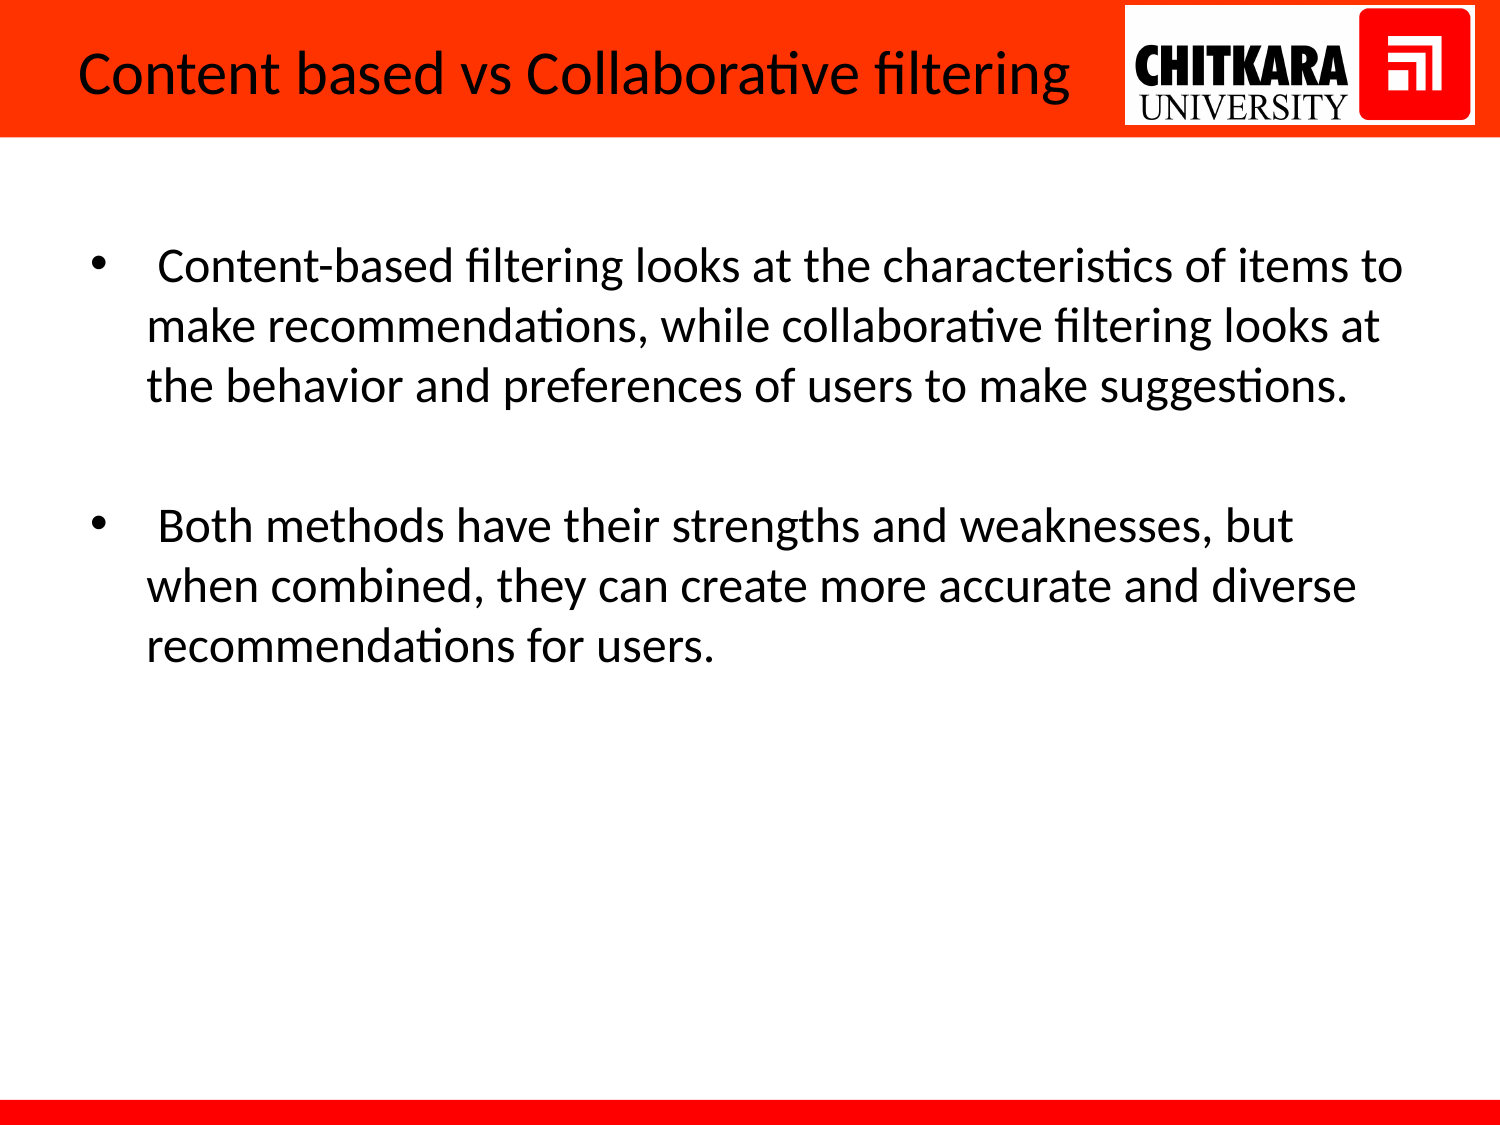

# Content based vs Collaborative filtering
 Content-based filtering looks at the characteristics of items to make recommendations, while collaborative filtering looks at the behavior and preferences of users to make suggestions.

 Both methods have their strengths and weaknesses, but when combined, they can create more accurate and diverse recommendations for users.